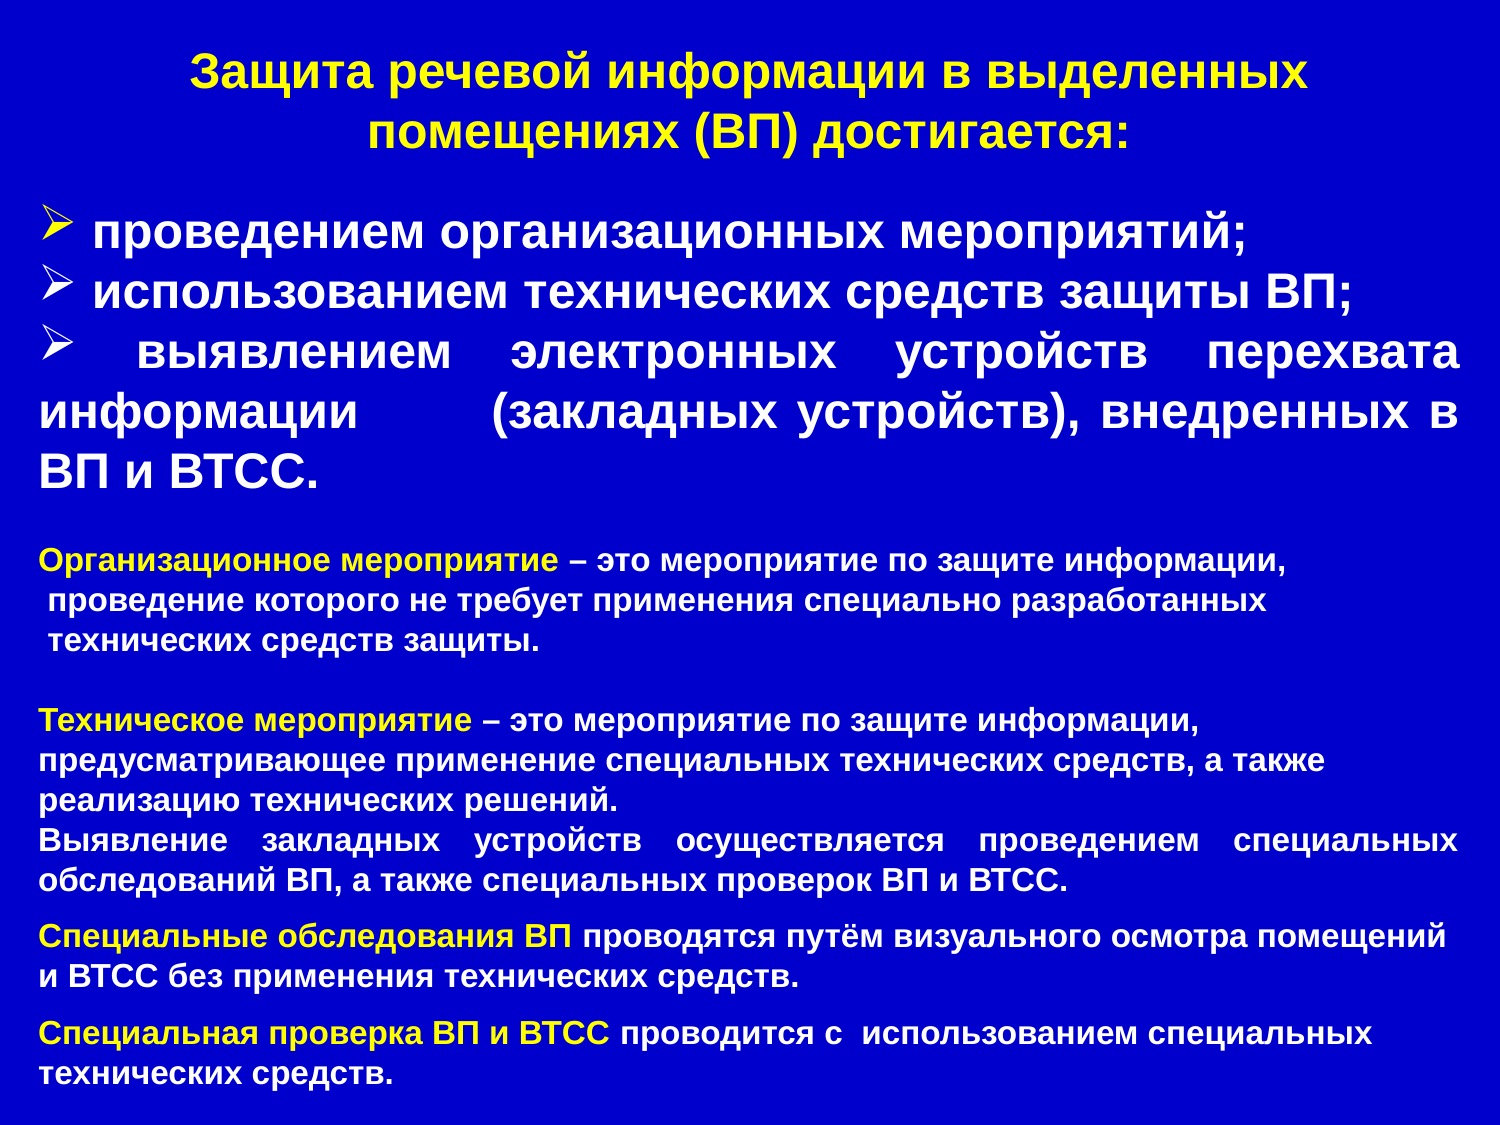

Защита речевой информации в выделенных помещениях (ВП) достигается:

 проведением организационных мероприятий;
 использованием технических средств защиты ВП;
 выявлением электронных устройств перехвата информации       (закладных устройств), внедренных в ВП и ВТСС.

Организационное мероприятие – это мероприятие по защите информации,
 проведение которого не требует применения специально разработанных
 технических средств защиты.

Техническое мероприятие – это мероприятие по защите информации,
предусматривающее применение специальных технических средств, а также
реализацию технических решений.
Выявление закладных устройств осуществляется проведением специальных обследований ВП, а также специальных проверок ВП и ВТСС.
Специальные обследования ВП проводятся путём визуального осмотра помещений и ВТСС без применения технических средств.
Специальная проверка ВП и ВТСС проводится с  использованием специальных технических средств.